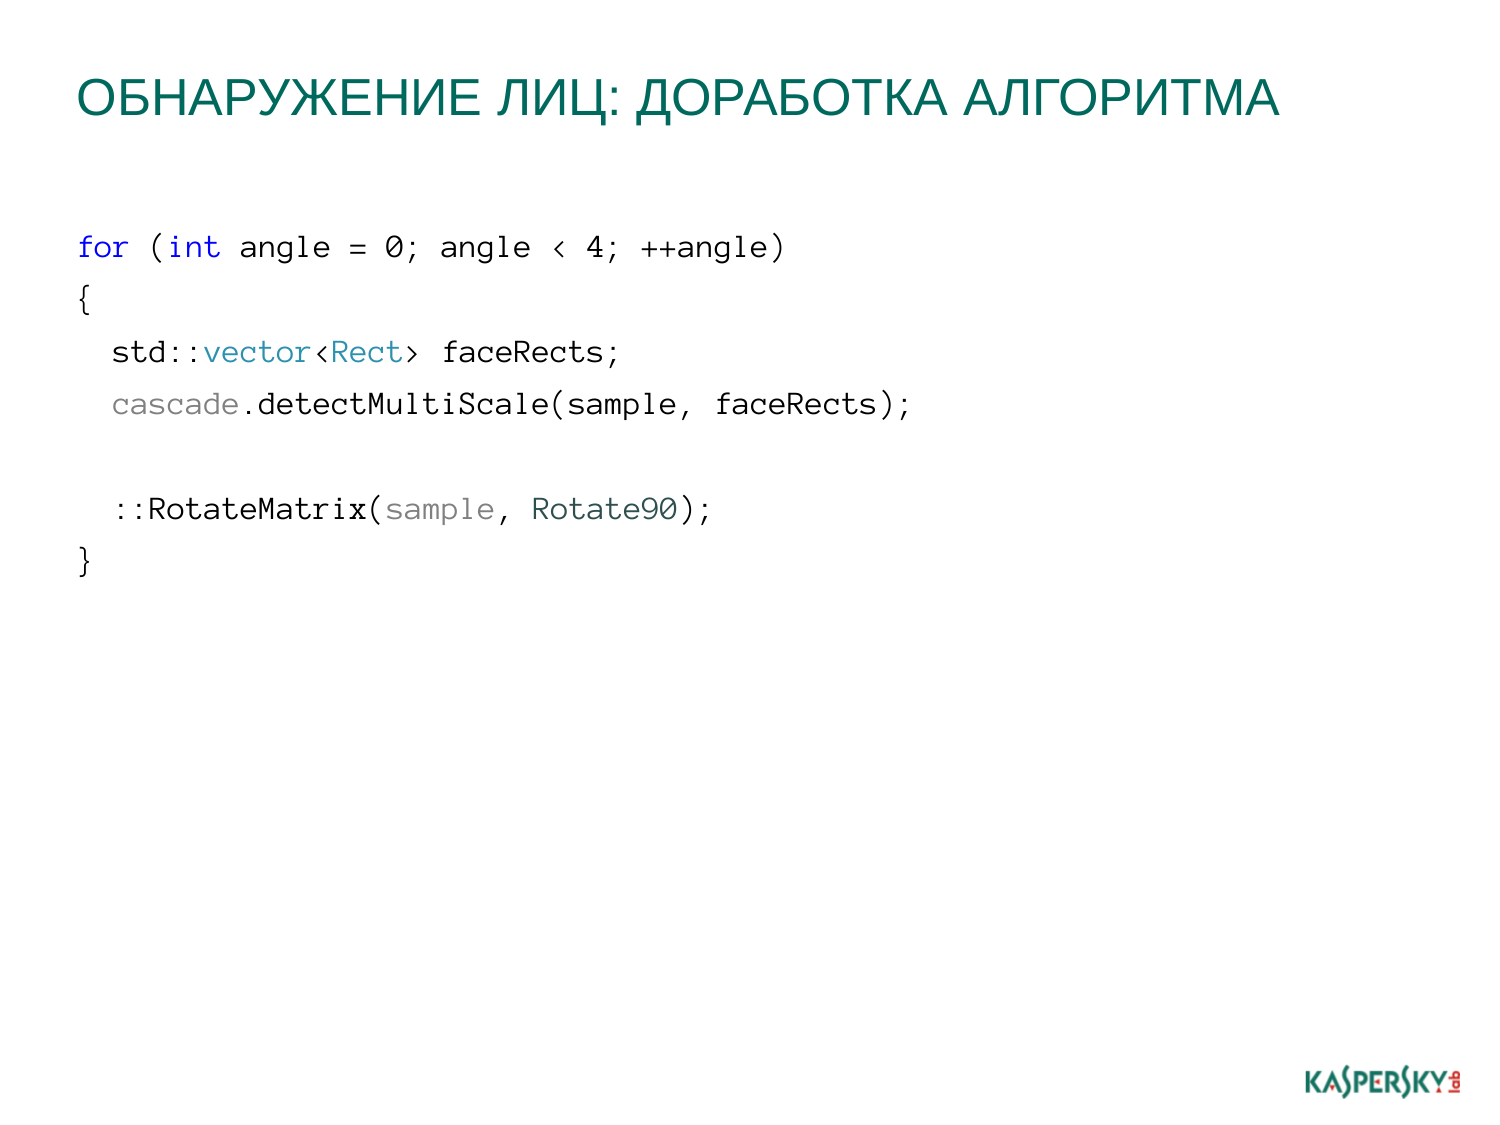

# Обнаружение лиц: доработка алгоритма
for (int angle = 0; angle < 4; ++angle)
{
  std::vector<Rect> faceRects;
  cascade.detectMultiScale(sample, faceRects);

  ::RotateMatrix(sample, Rotate90);
}